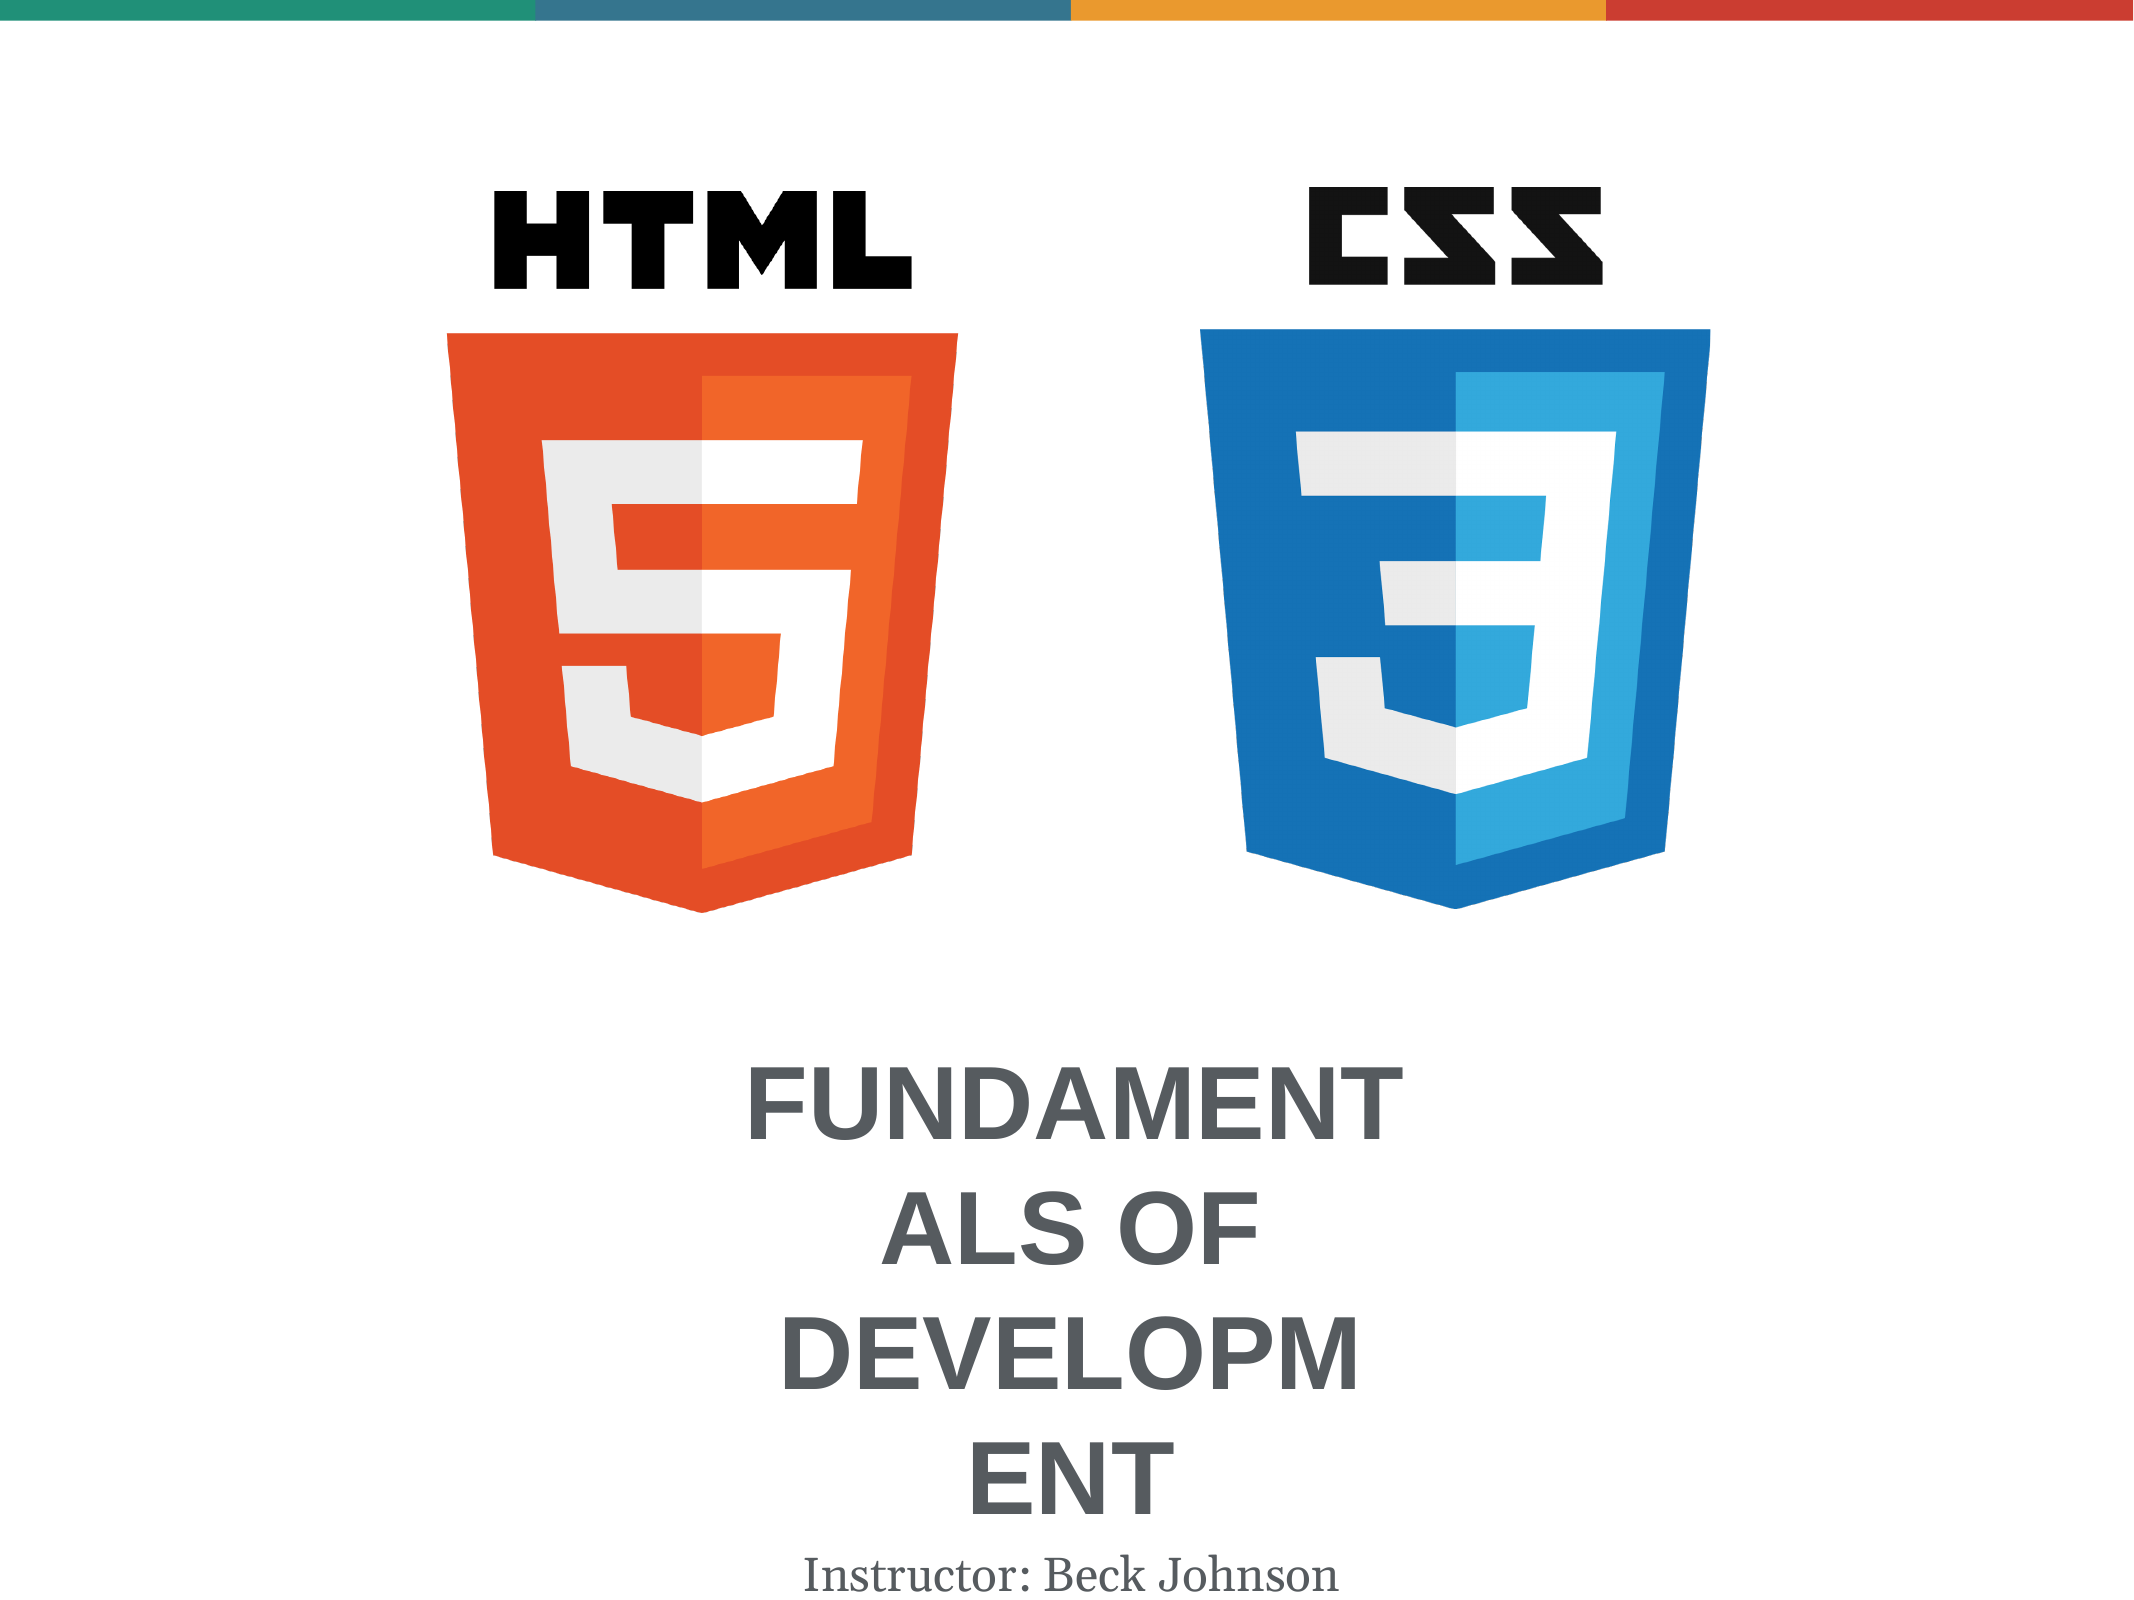

FUNDAMENTALS OF DEVELOPMENT
Instructor: Beck Johnson  Week 2